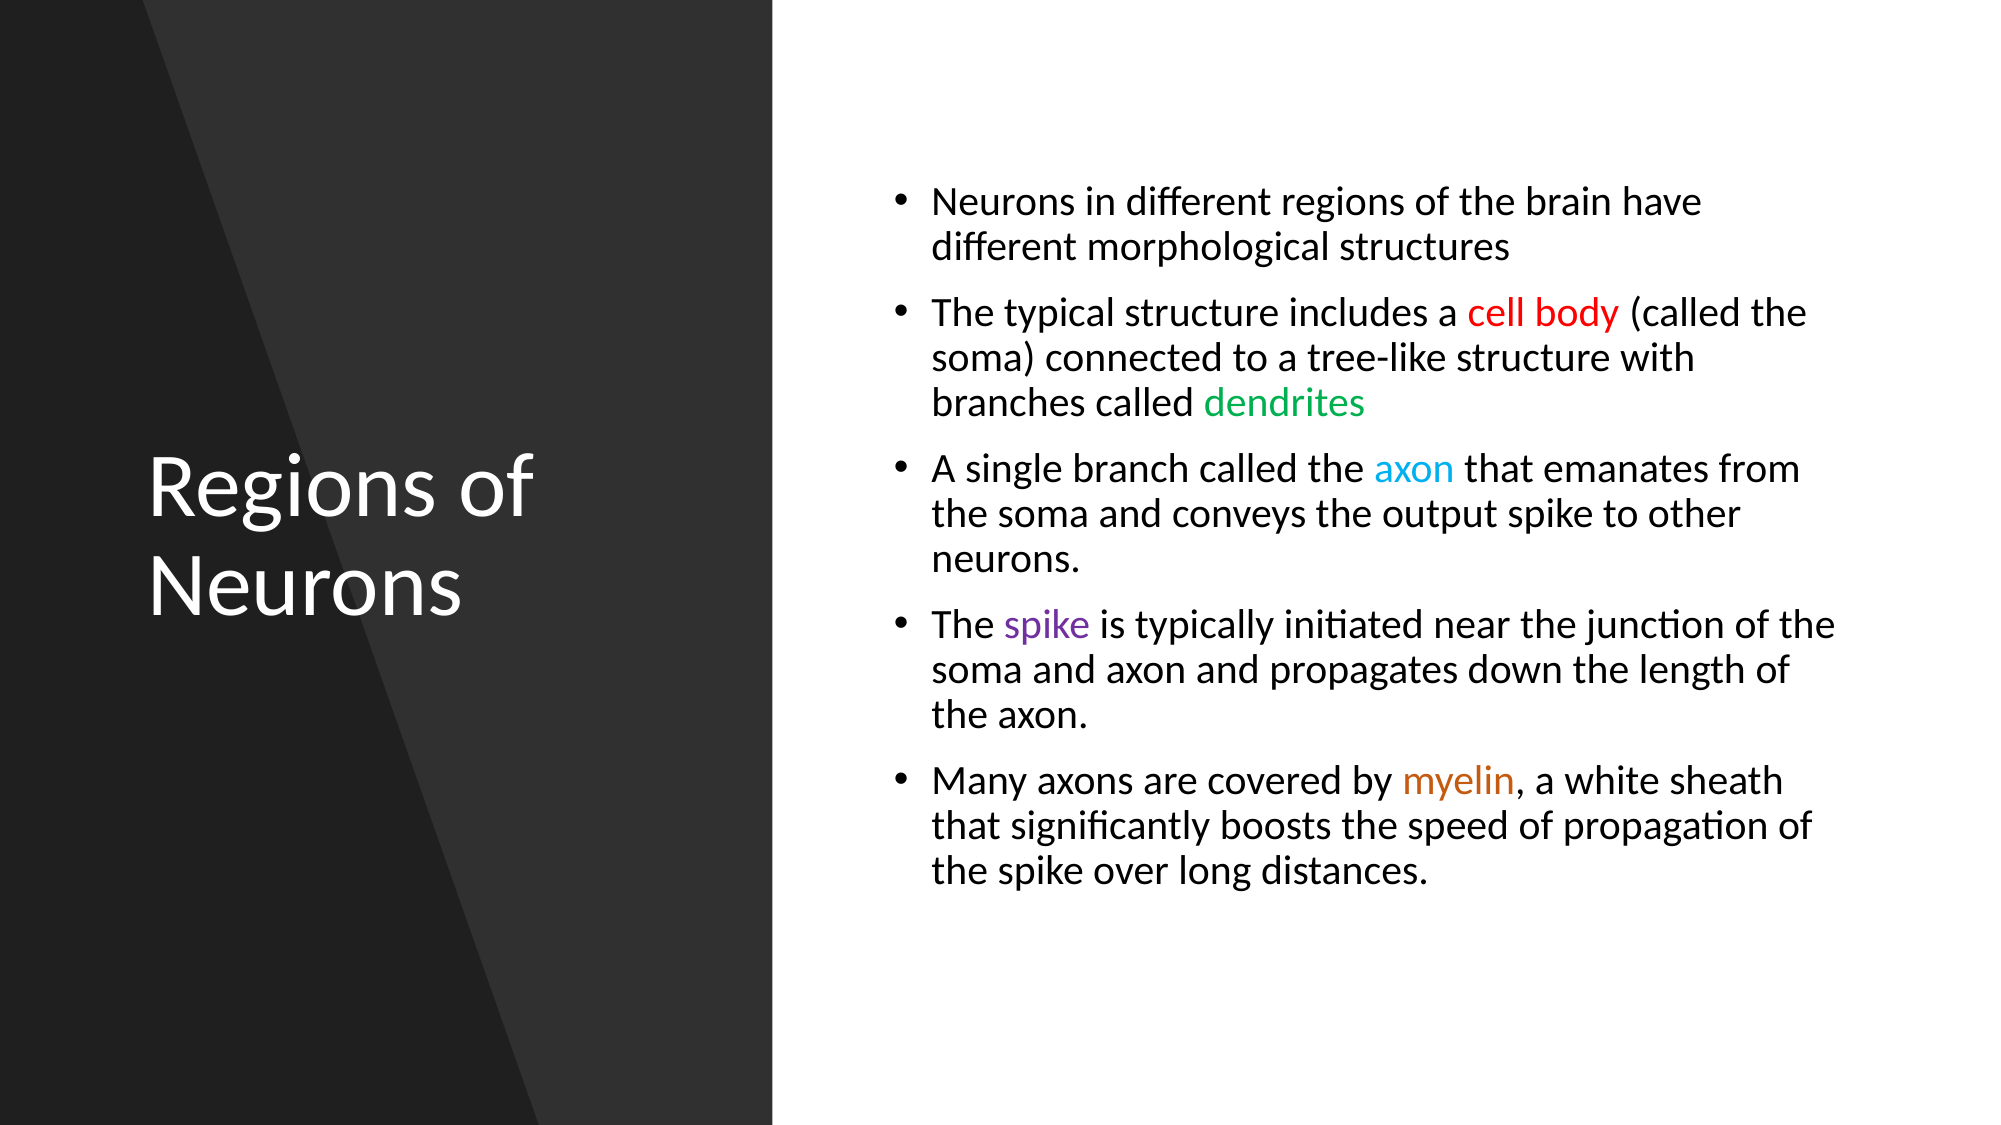

# Regions of Neurons
Neurons in different regions of the brain have different morphological structures
The typical structure includes a cell body (called the soma) connected to a tree-like structure with branches called dendrites
A single branch called the axon that emanates from the soma and conveys the output spike to other neurons.
The spike is typically initiated near the junction of the soma and axon and propagates down the length of the axon.
Many axons are covered by myelin, a white sheath that significantly boosts the speed of propagation of the spike over long distances.